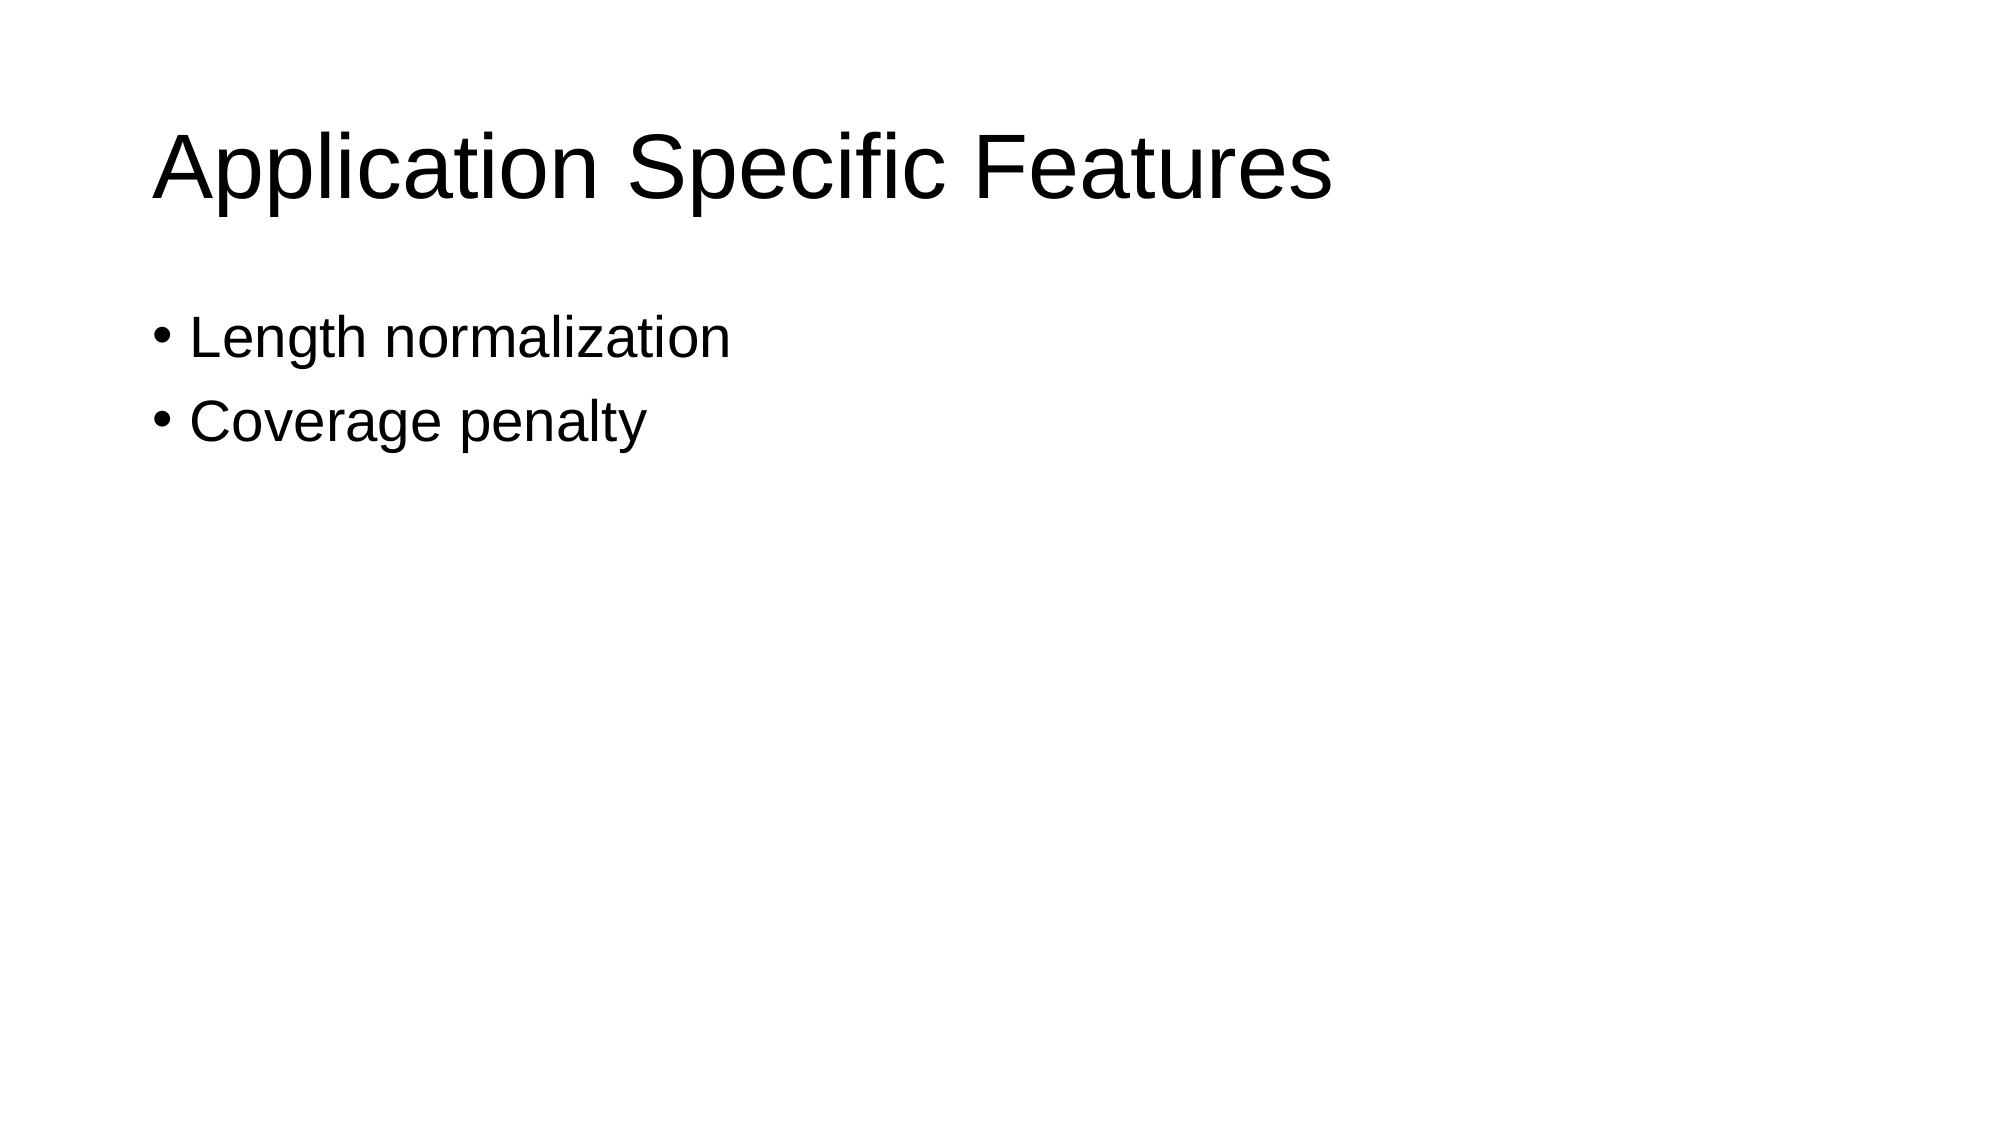

# Application Specific Features
Length normalization
Coverage penalty